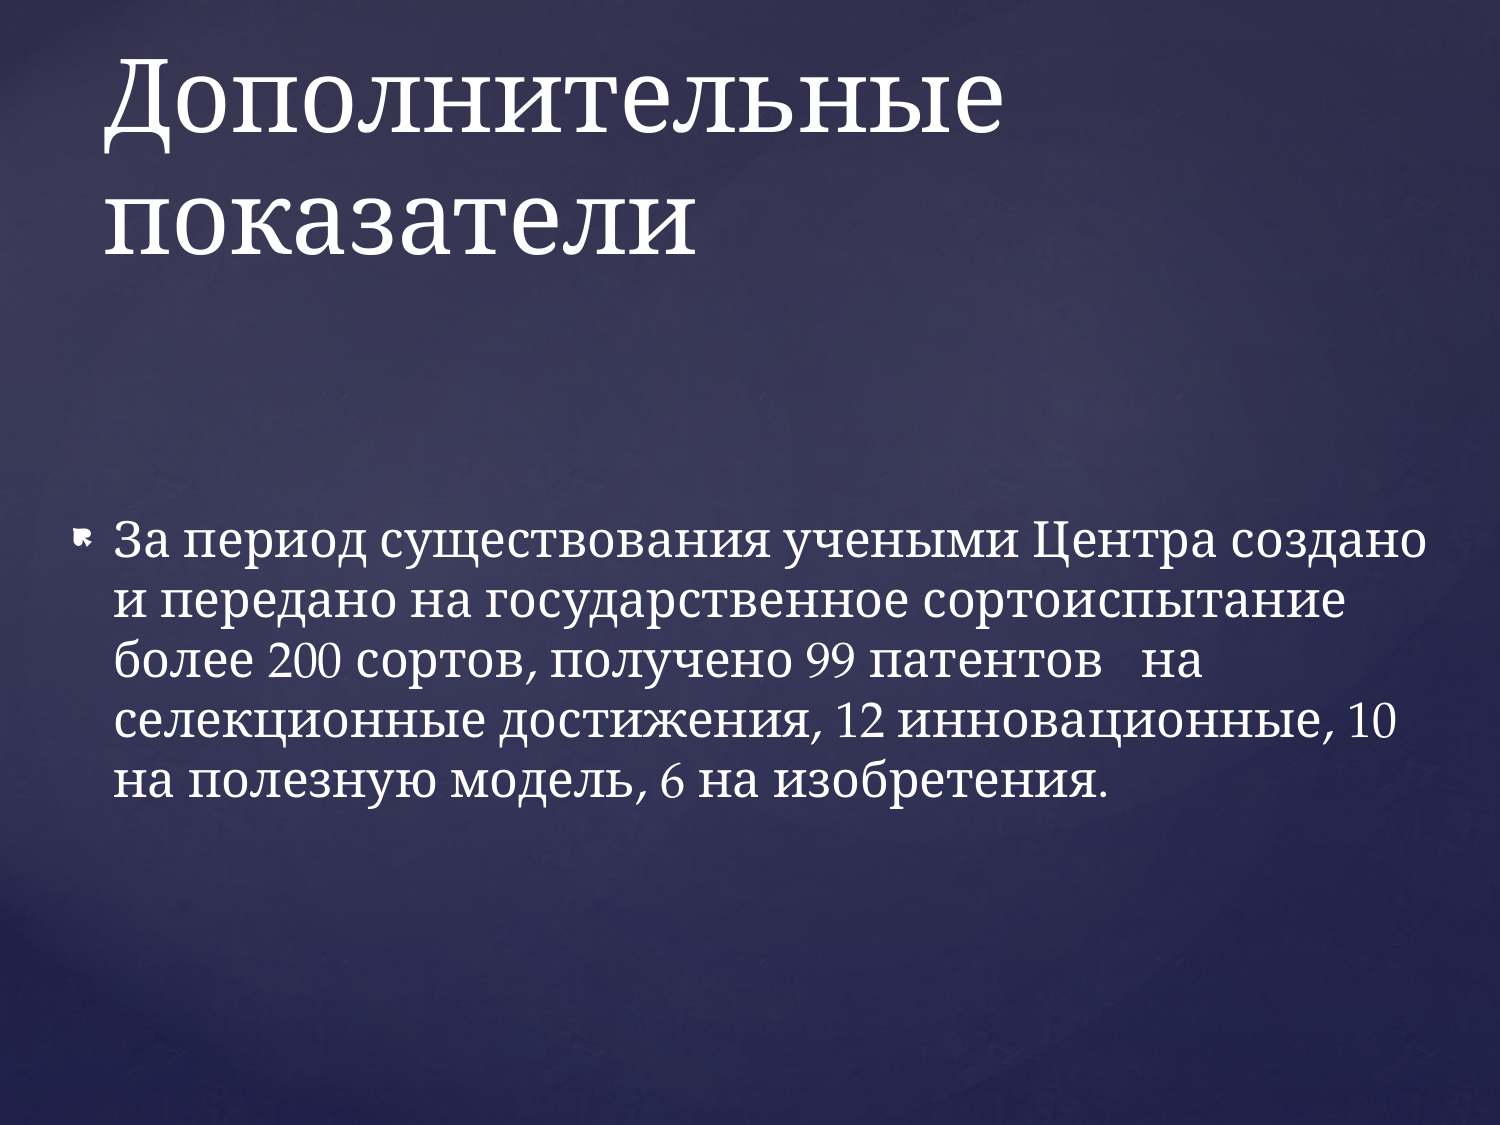

# Дополнительные показатели
За период существования учеными Центра создано и передано на государственное сортоиспытание более 200 сортов, получено 99 патентов   на селекционные достижения, 12 инновационные, 10 на полезную модель, 6 на изобретения.